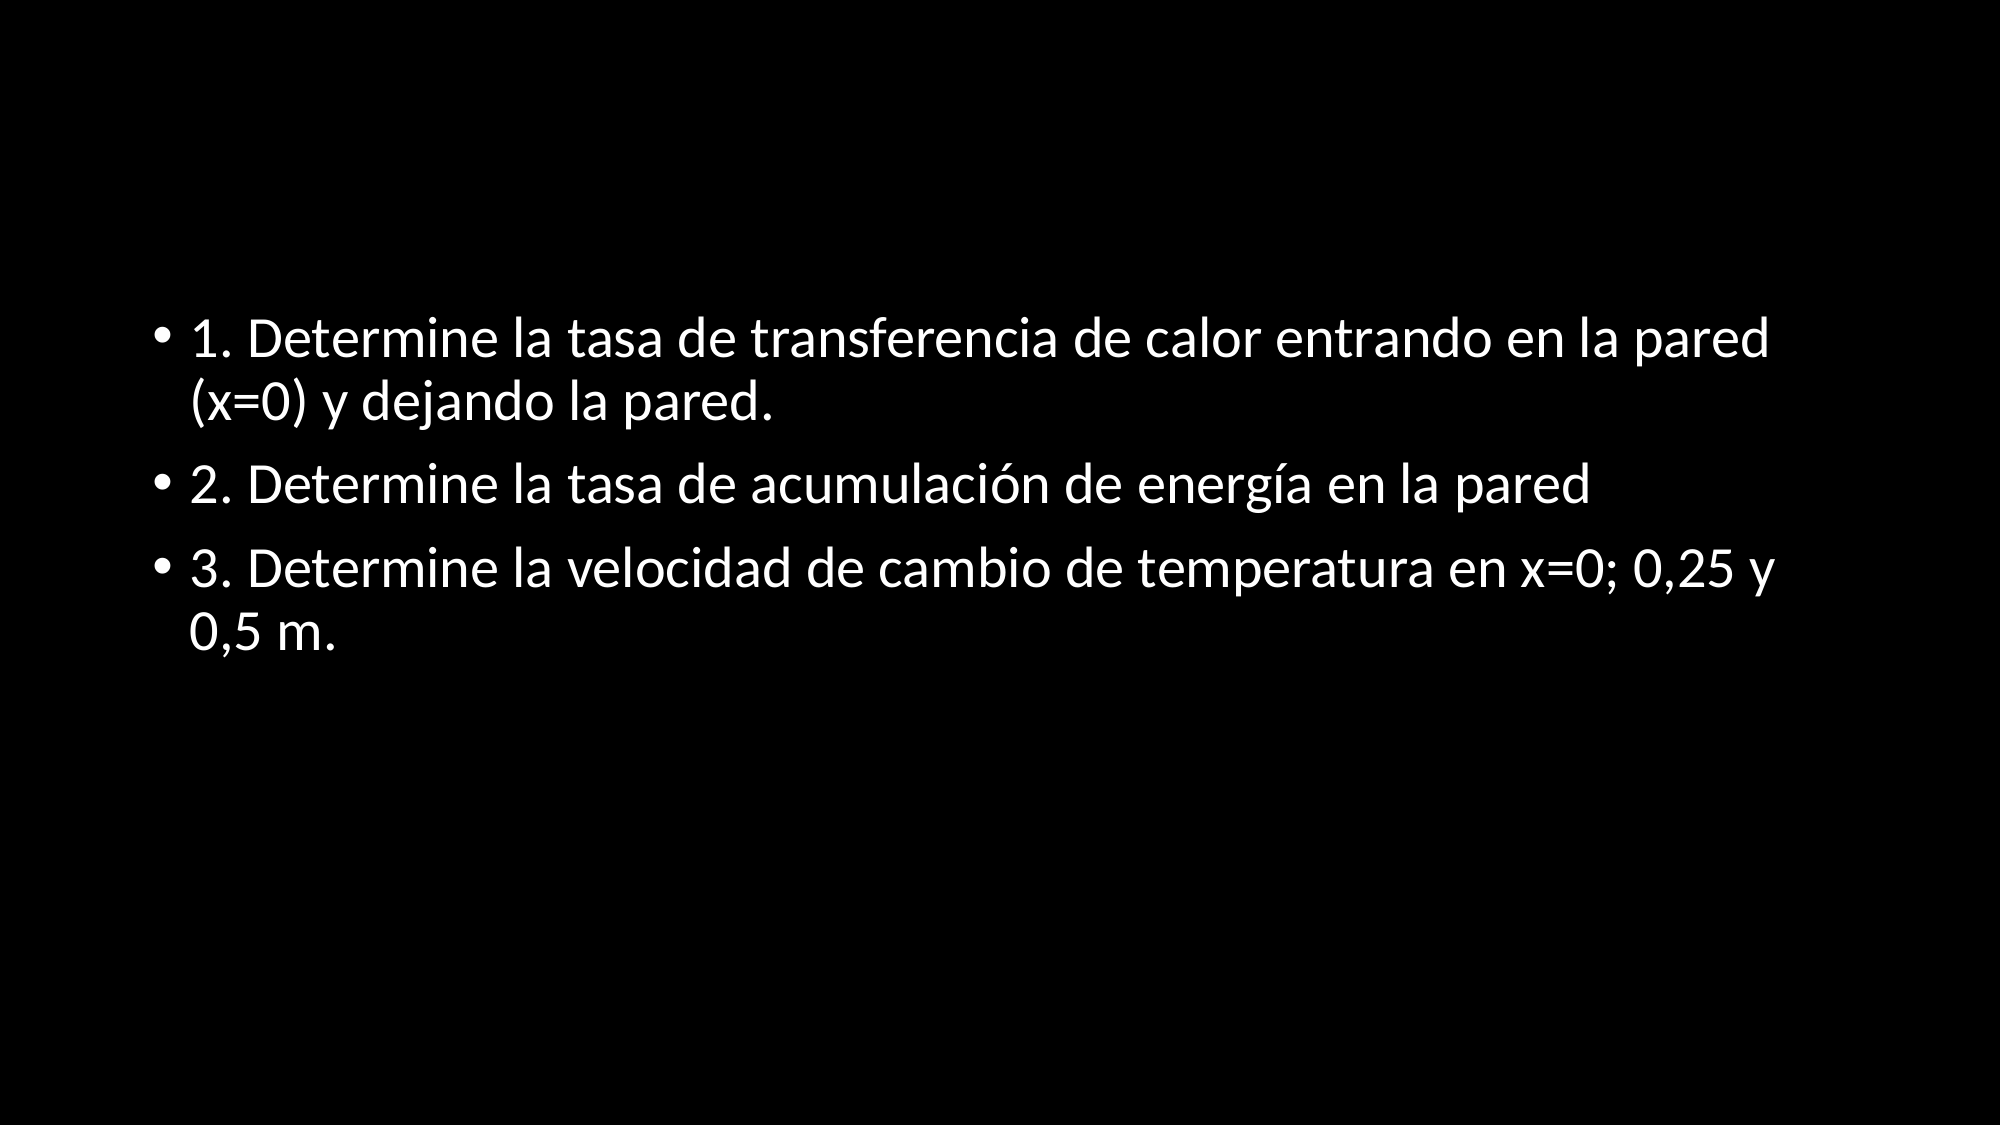

#
1. Determine la tasa de transferencia de calor entrando en la pared (x=0) y dejando la pared.
2. Determine la tasa de acumulación de energía en la pared
3. Determine la velocidad de cambio de temperatura en x=0; 0,25 y 0,5 m.